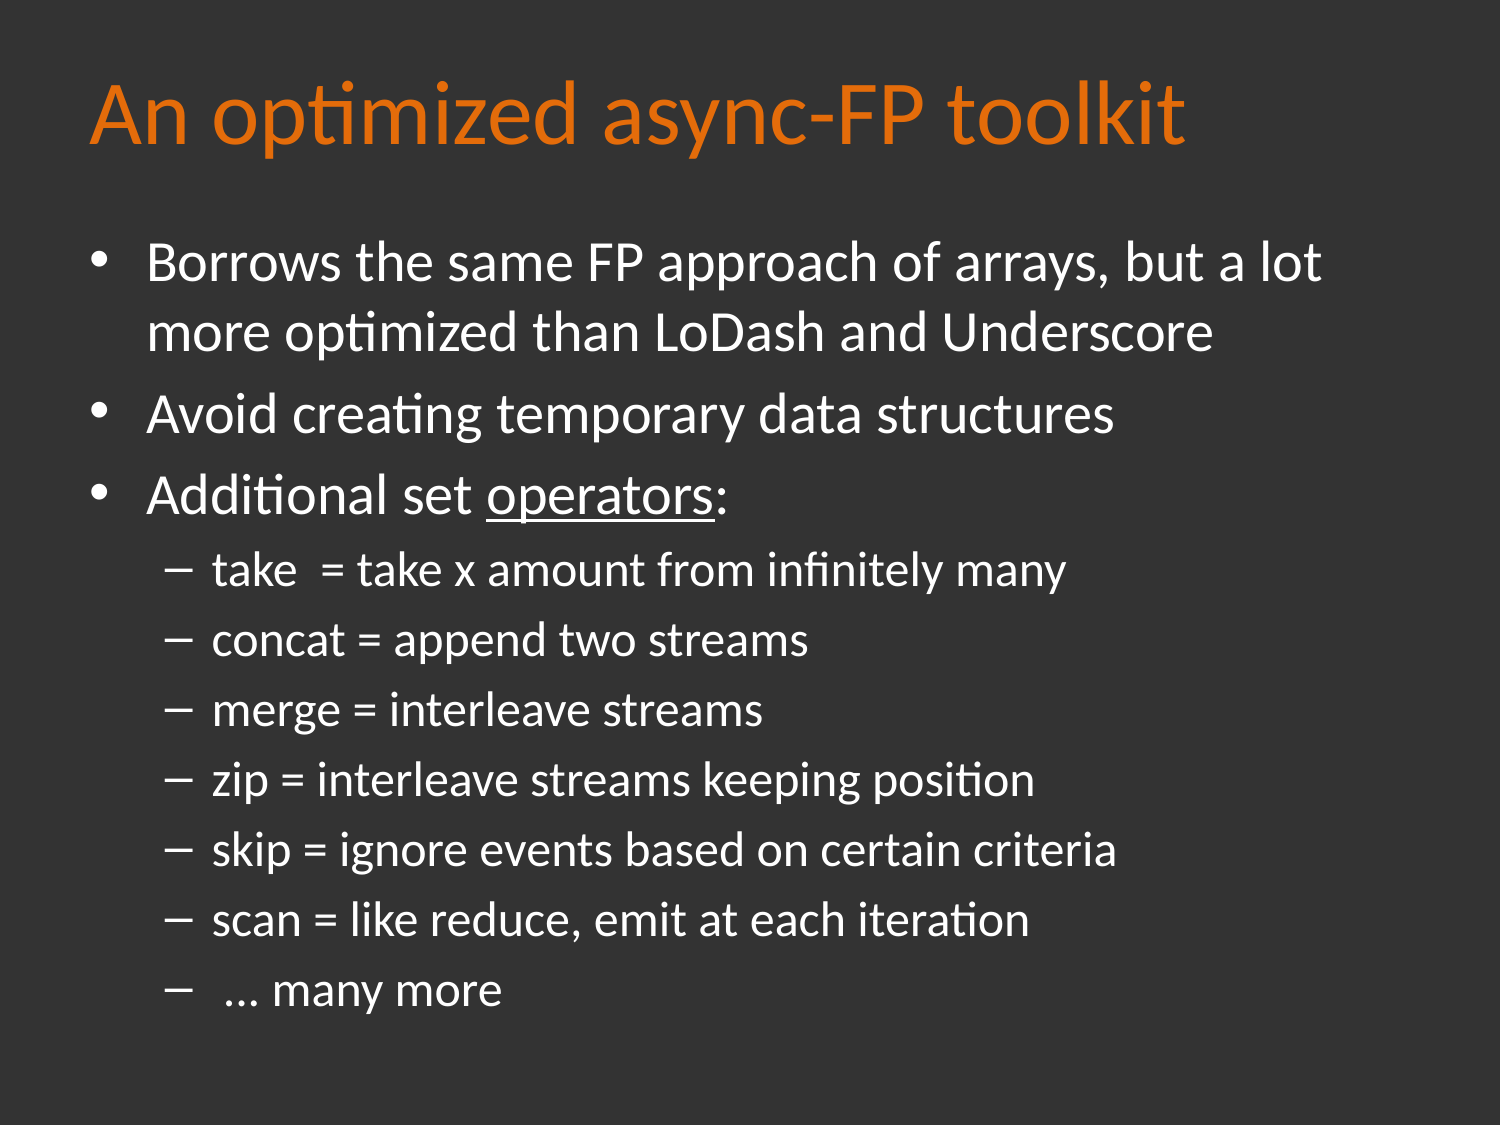

An optimized async-FP toolkit
Borrows the same FP approach of arrays, but a lot more optimized than LoDash and Underscore
Avoid creating temporary data structures
Additional set operators:
take  = take x amount from infinitely many
concat = append two streams
merge = interleave streams
zip = interleave streams keeping position
skip = ignore events based on certain criteria
scan = like reduce, emit at each iteration
 ... many more